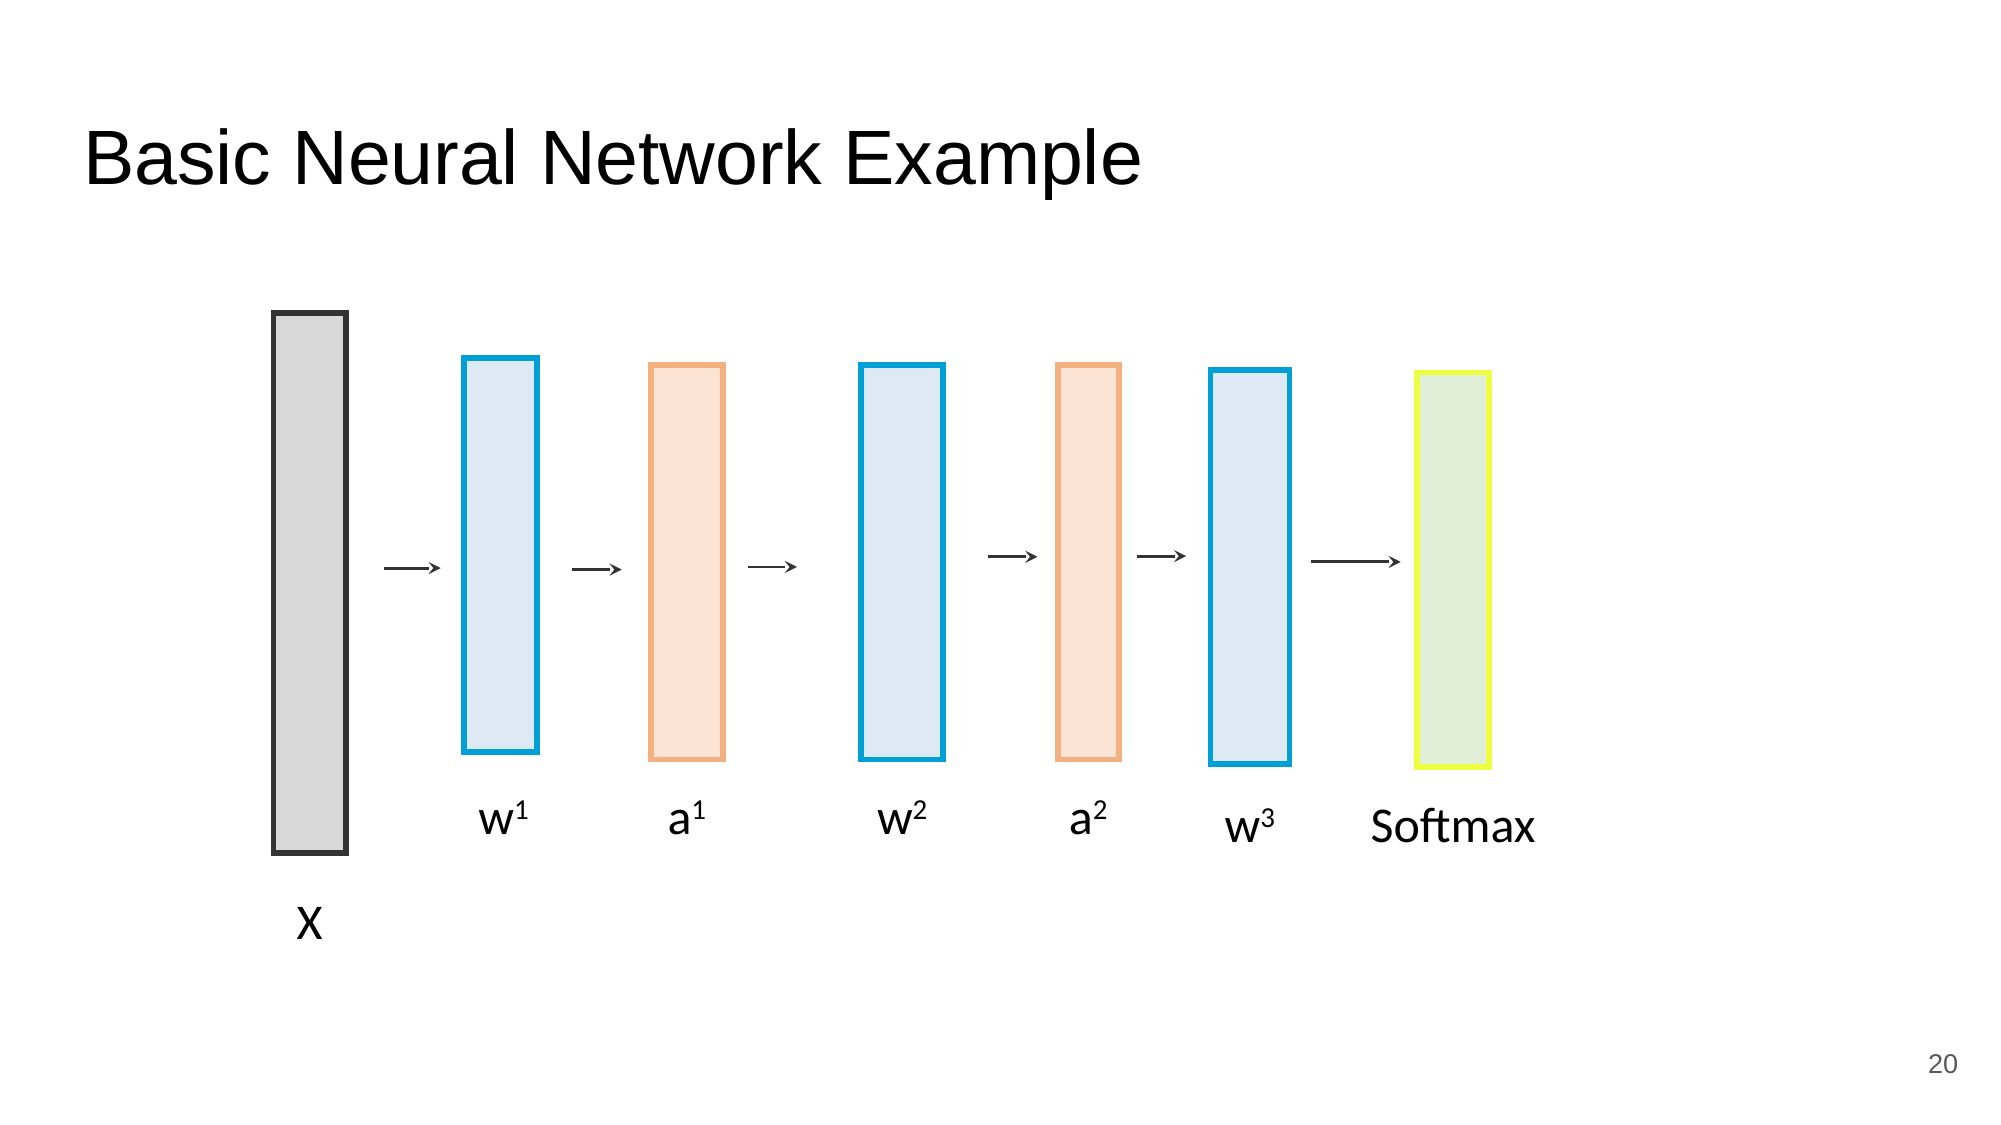

# Basic Neural Network Example

a2
w1
a1
w2
w3
Softmax
X
20